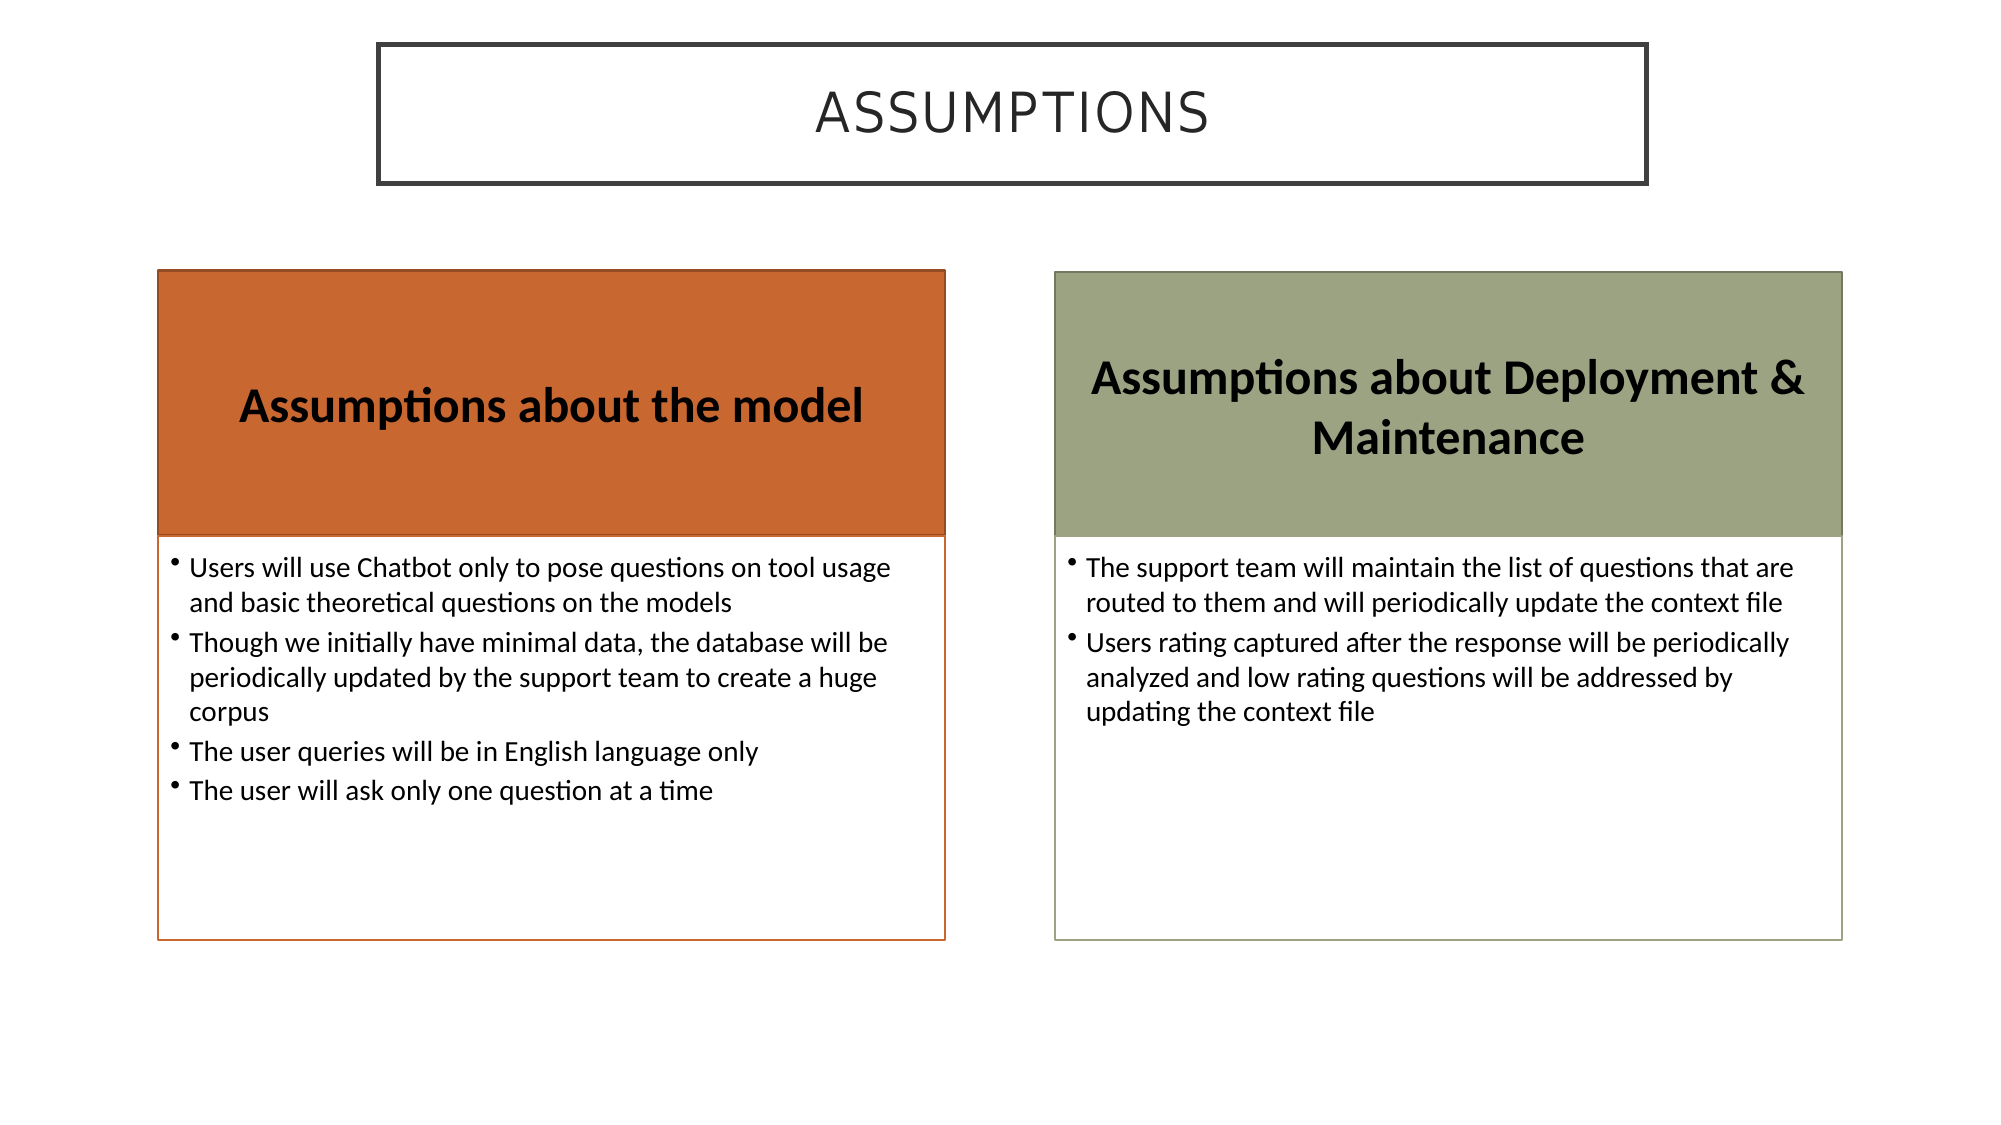

# assumptions
Assumptions about the model
Users will use Chatbot only to pose questions on tool usage and basic theoretical questions on the models
Though we initially have minimal data, the database will be periodically updated by the support team to create a huge corpus
The user queries will be in English language only
The user will ask only one question at a time
Assumptions about Deployment & Maintenance
The support team will maintain the list of questions that are routed to them and will periodically update the context file
Users rating captured after the response will be periodically analyzed and low rating questions will be addressed by updating the context file